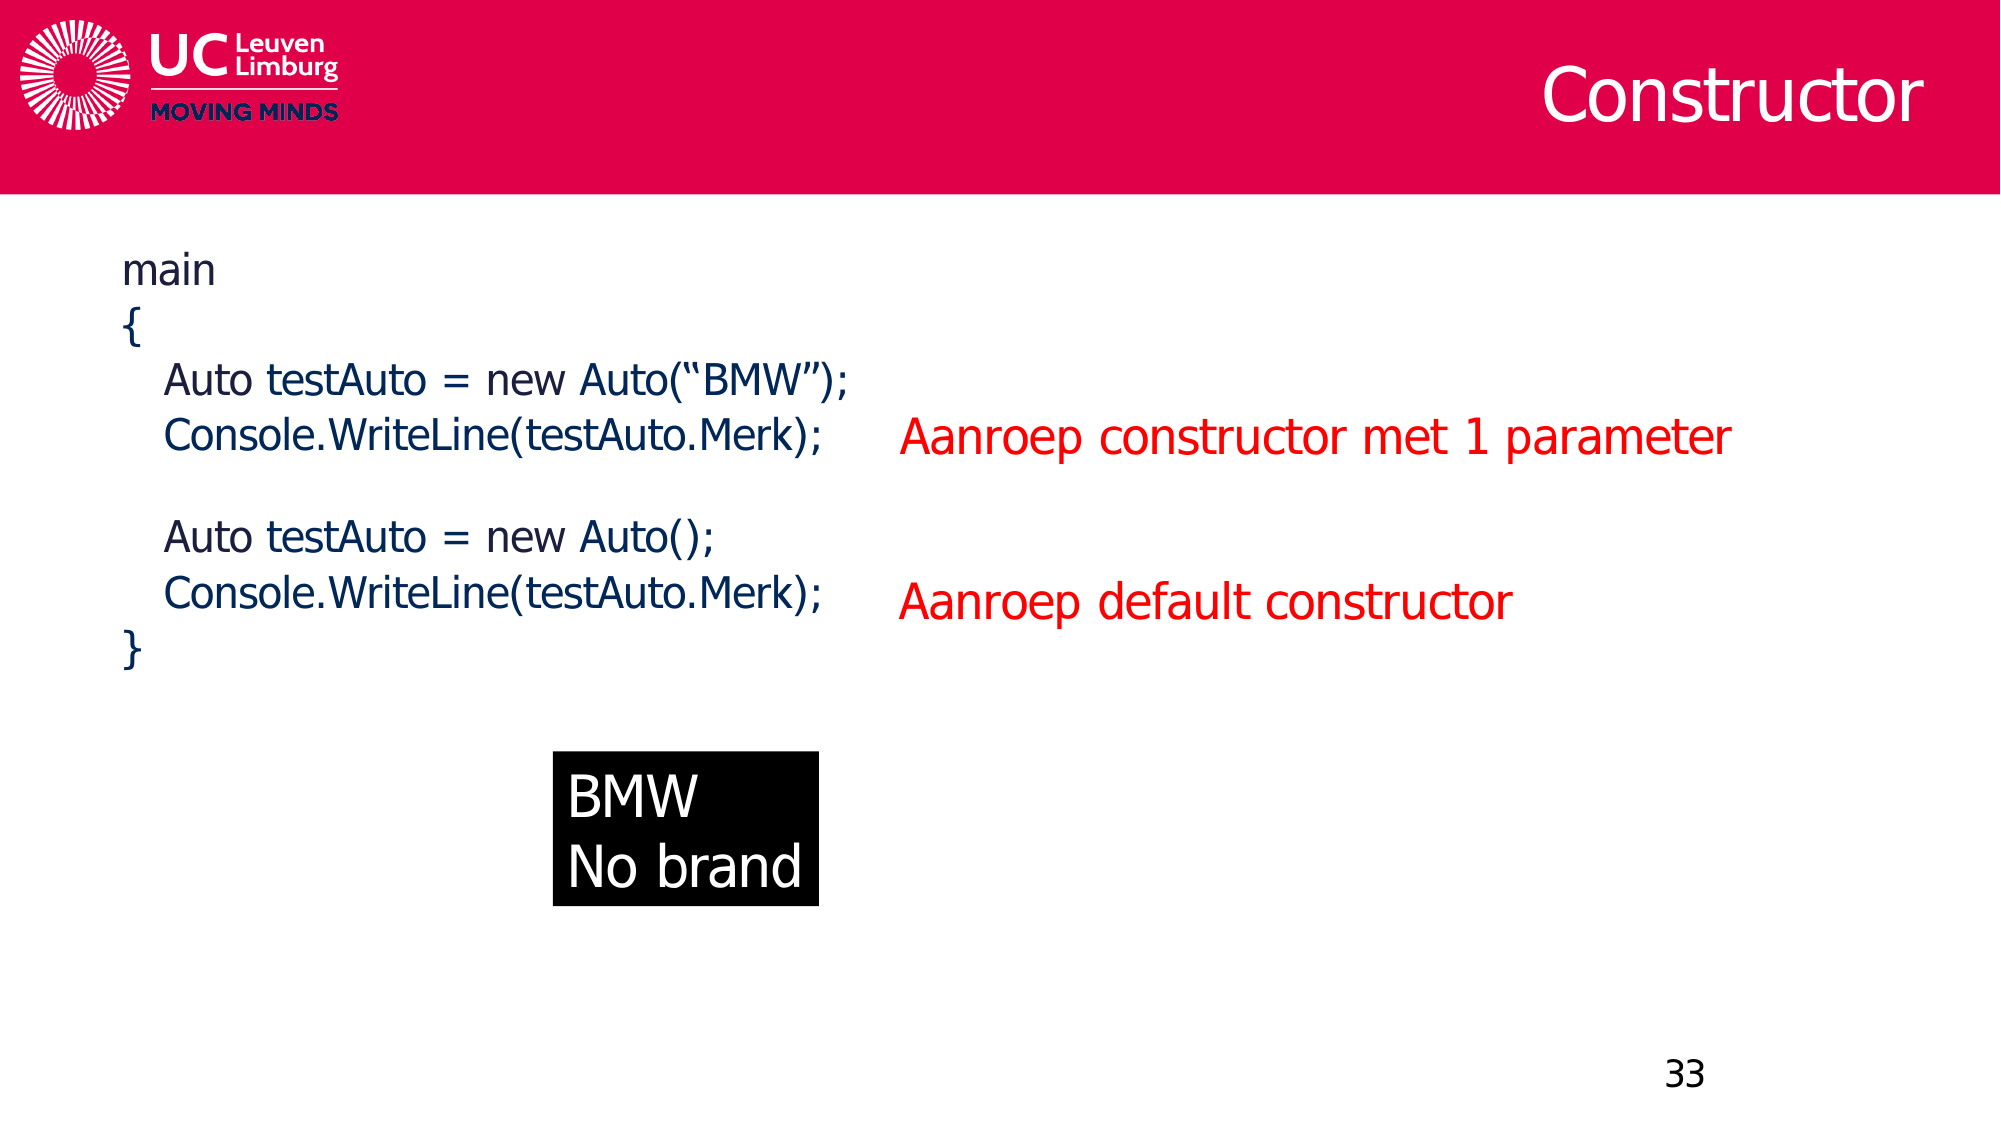

# Constructor
main
{
	Auto testAuto = new Auto(“BMW”);
	Console.WriteLine(testAuto.Merk);
	Auto testAuto = new Auto();
	Console.WriteLine(testAuto.Merk);
}

Aanroep constructor met 1 parameter
Aanroep default constructor
BMW
No brand
33